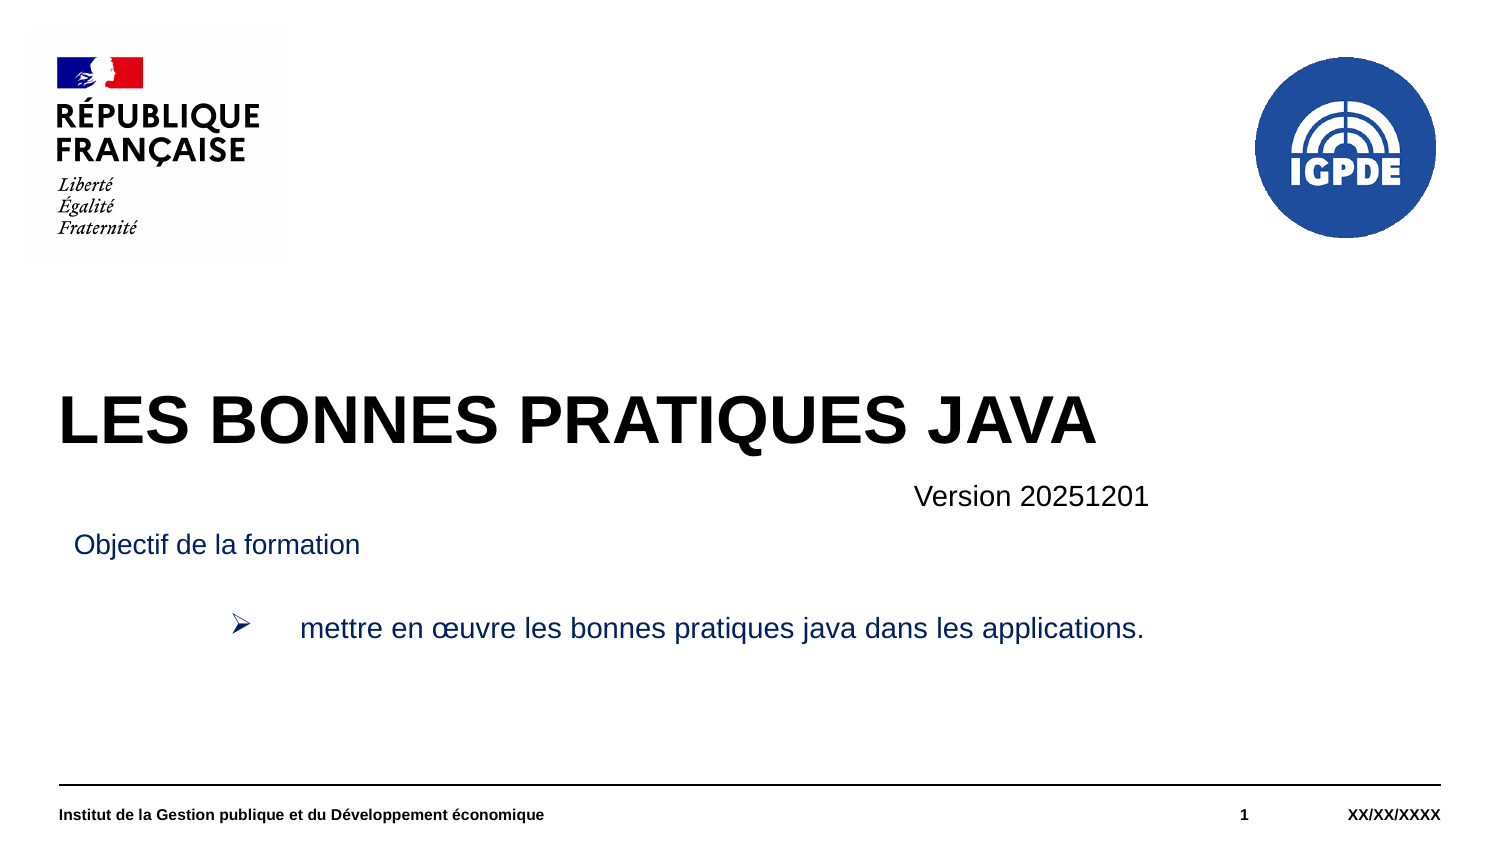

#
Les bonnes pratiques Java
Version 20251201
Objectif de la formation
mettre en œuvre les bonnes pratiques java dans les applications.
Institut de la Gestion publique et du Développement économique
1
XX/XX/XXXX